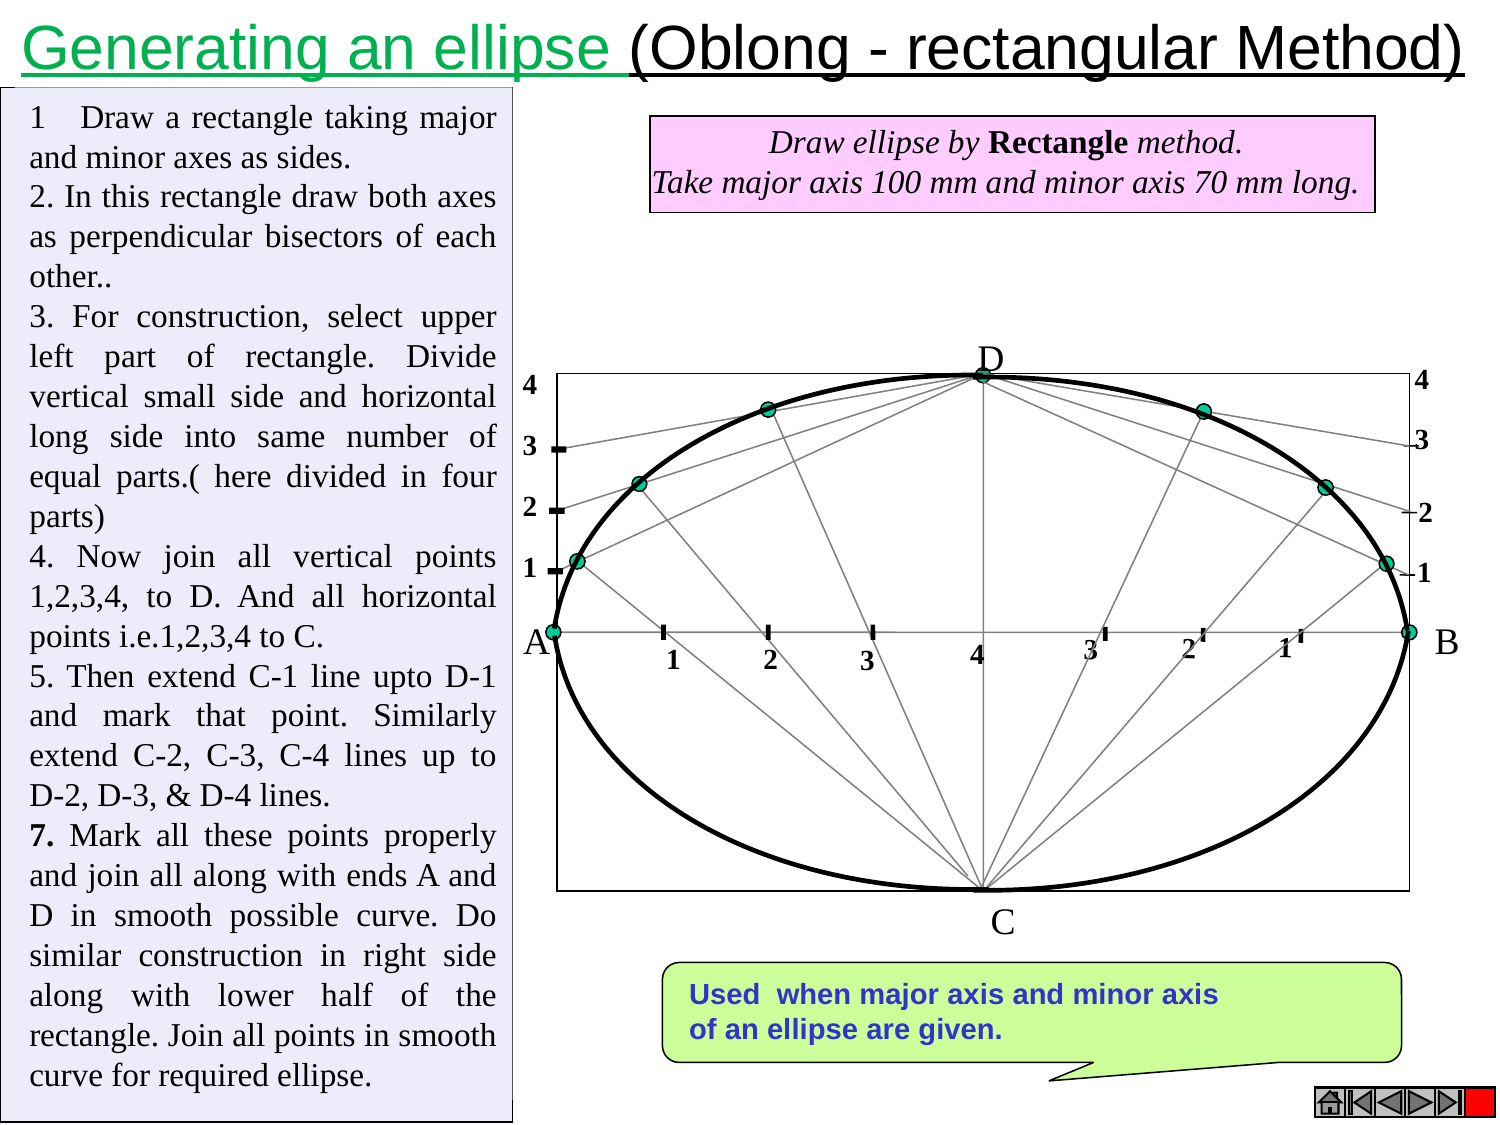

Generating an ellipse (Oblong - rectangular Method)

1   Draw a rectangle taking major and minor axes as sides.
2. In this rectangle draw both axes as perpendicular bisectors of each other..
3. For construction, select upper left part of rectangle. Divide vertical small side and horizontal long side into same number of equal parts.( here divided in four parts)
4. Now join all vertical points 1,2,3,4, to D. And all horizontal points i.e.1,2,3,4 to C.
5. Then extend C-1 line upto D-1 and mark that point. Similarly extend C-2, C-3, C-4 lines up to D-2, D-3, & D-4 lines.
7. Mark all these points properly and join all along with ends A and D in smooth possible curve. Do similar construction in right side along with lower half of the rectangle. Join all points in smooth curve for required ellipse.
Draw ellipse by Rectangle method.
Take major axis 100 mm and minor axis 70 mm long.

D
 C

4
3
2
1
4

3

2

1

A
B

1
2
3

4
1
2
3

Used  when major axis and minor axis
of an ellipse are given.